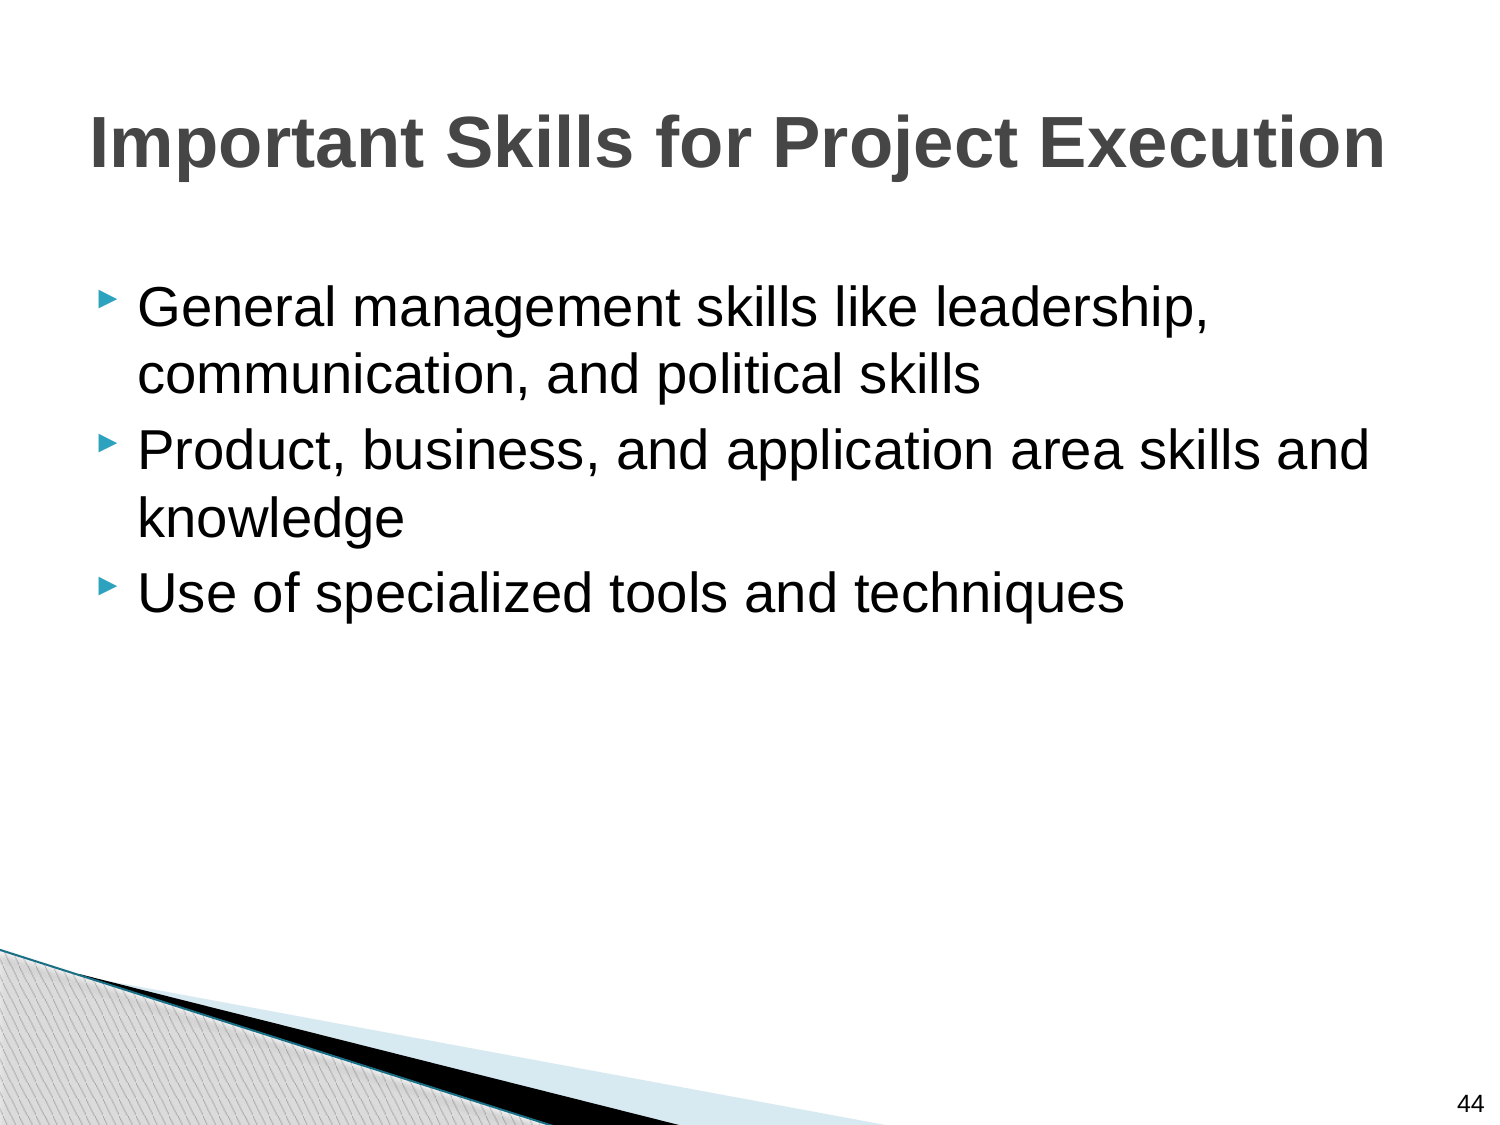

# Important Skills for Project Execution
General management skills like leadership, communication, and political skills
Product, business, and application area skills and knowledge
Use of specialized tools and techniques
44